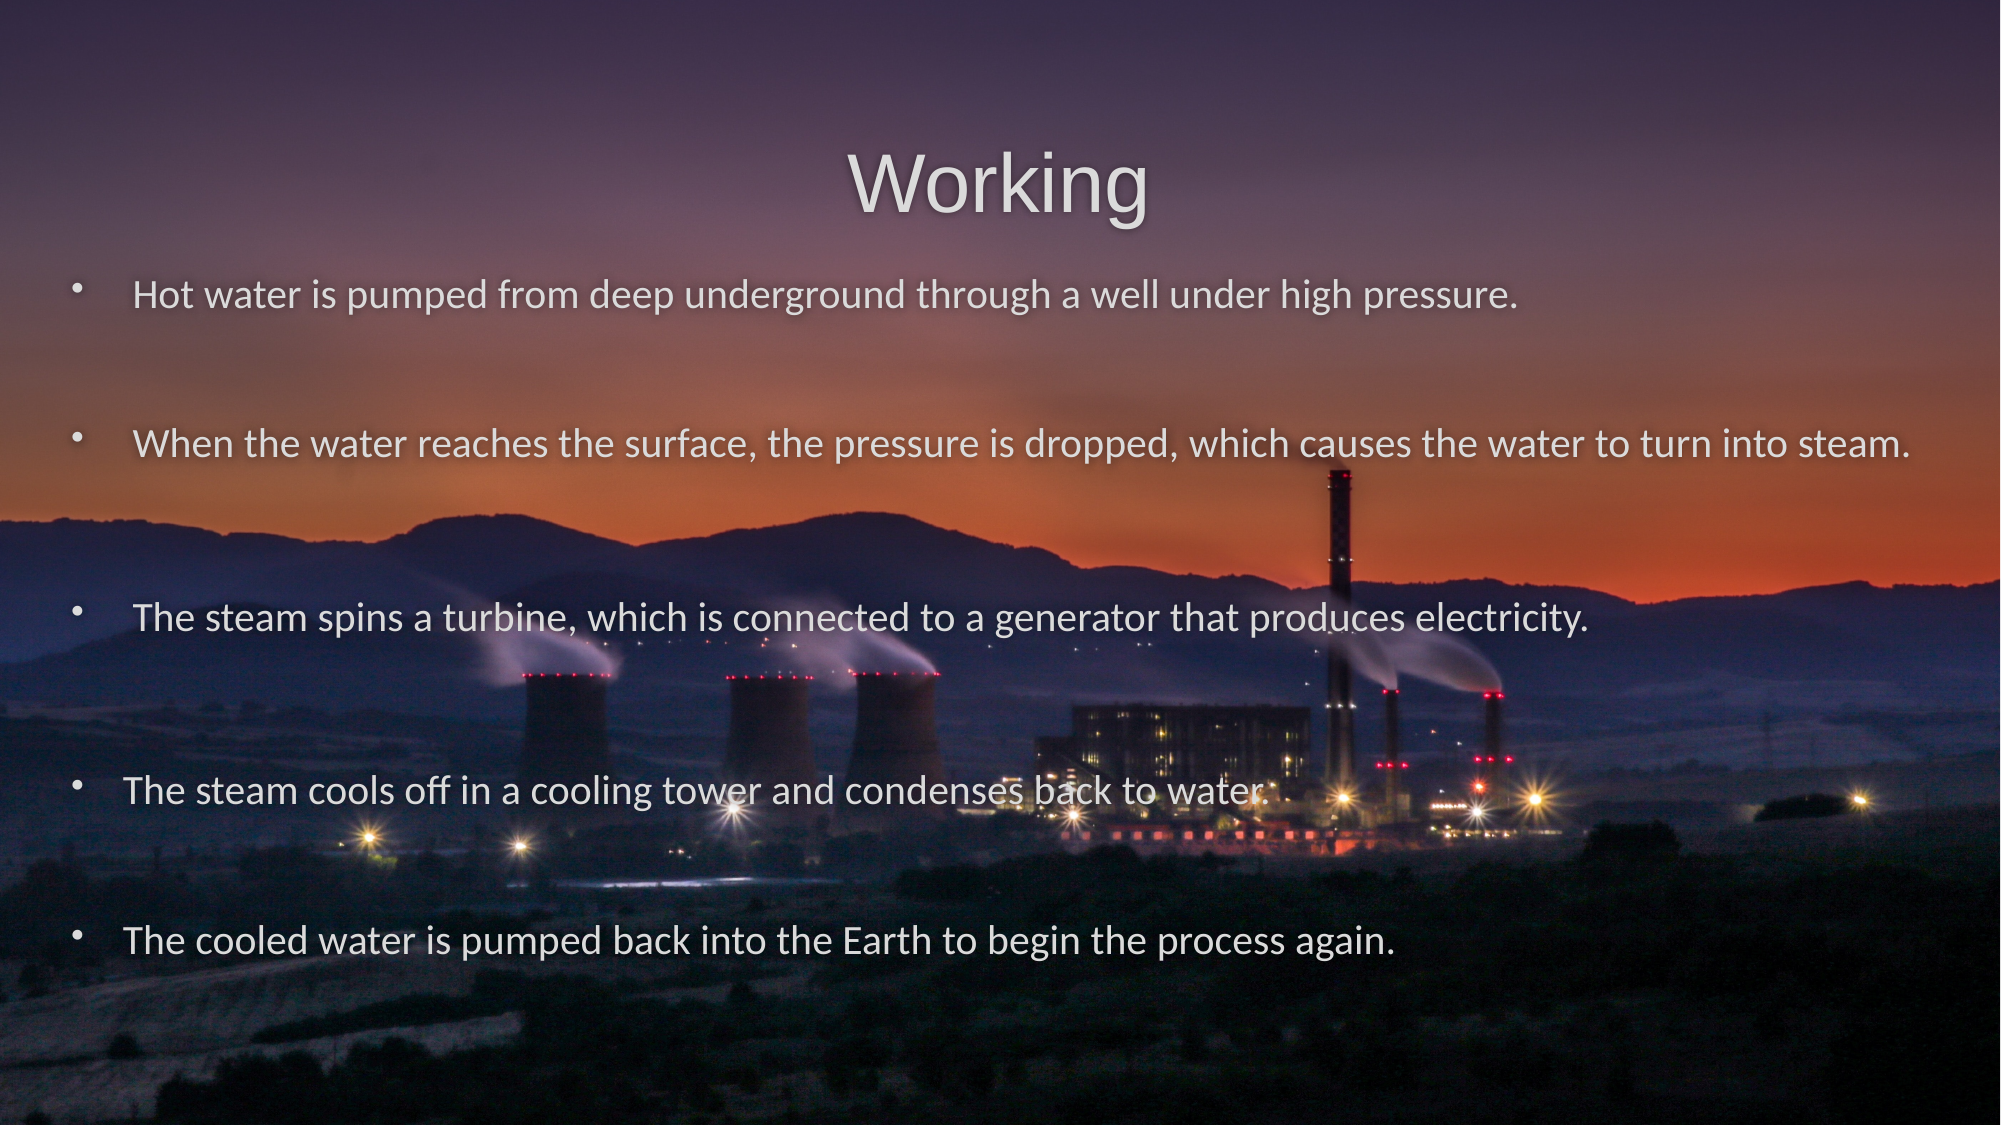

# Working
 Hot water is pumped from deep underground through a well under high pressure.

 When the water reaches the surface, the pressure is dropped, which causes the water to turn into steam.

 The steam spins a turbine, which is connected to a generator that produces electricity.

The steam cools off in a cooling tower and condenses back to water.

The cooled water is pumped back into the Earth to begin the process again.